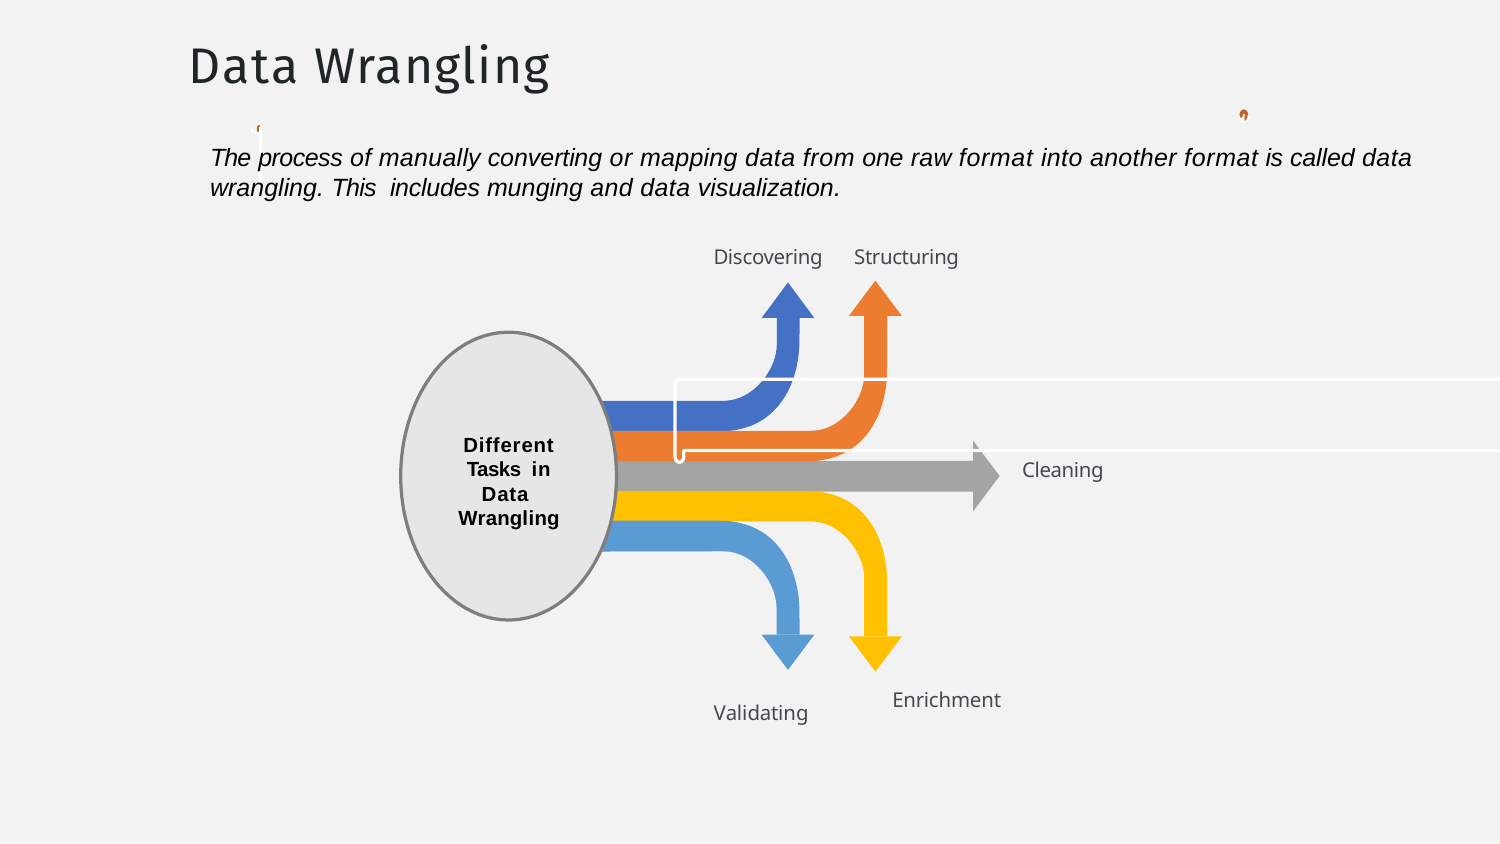

# Data Wrangling

The process of manually converting or mapping data from one raw format into another format is called data wrangling. This  includes munging and data visualization.
Discovering
Structuring

Different Tasks  in Data  Wrangling

Cleaning

Enrichment
Validating